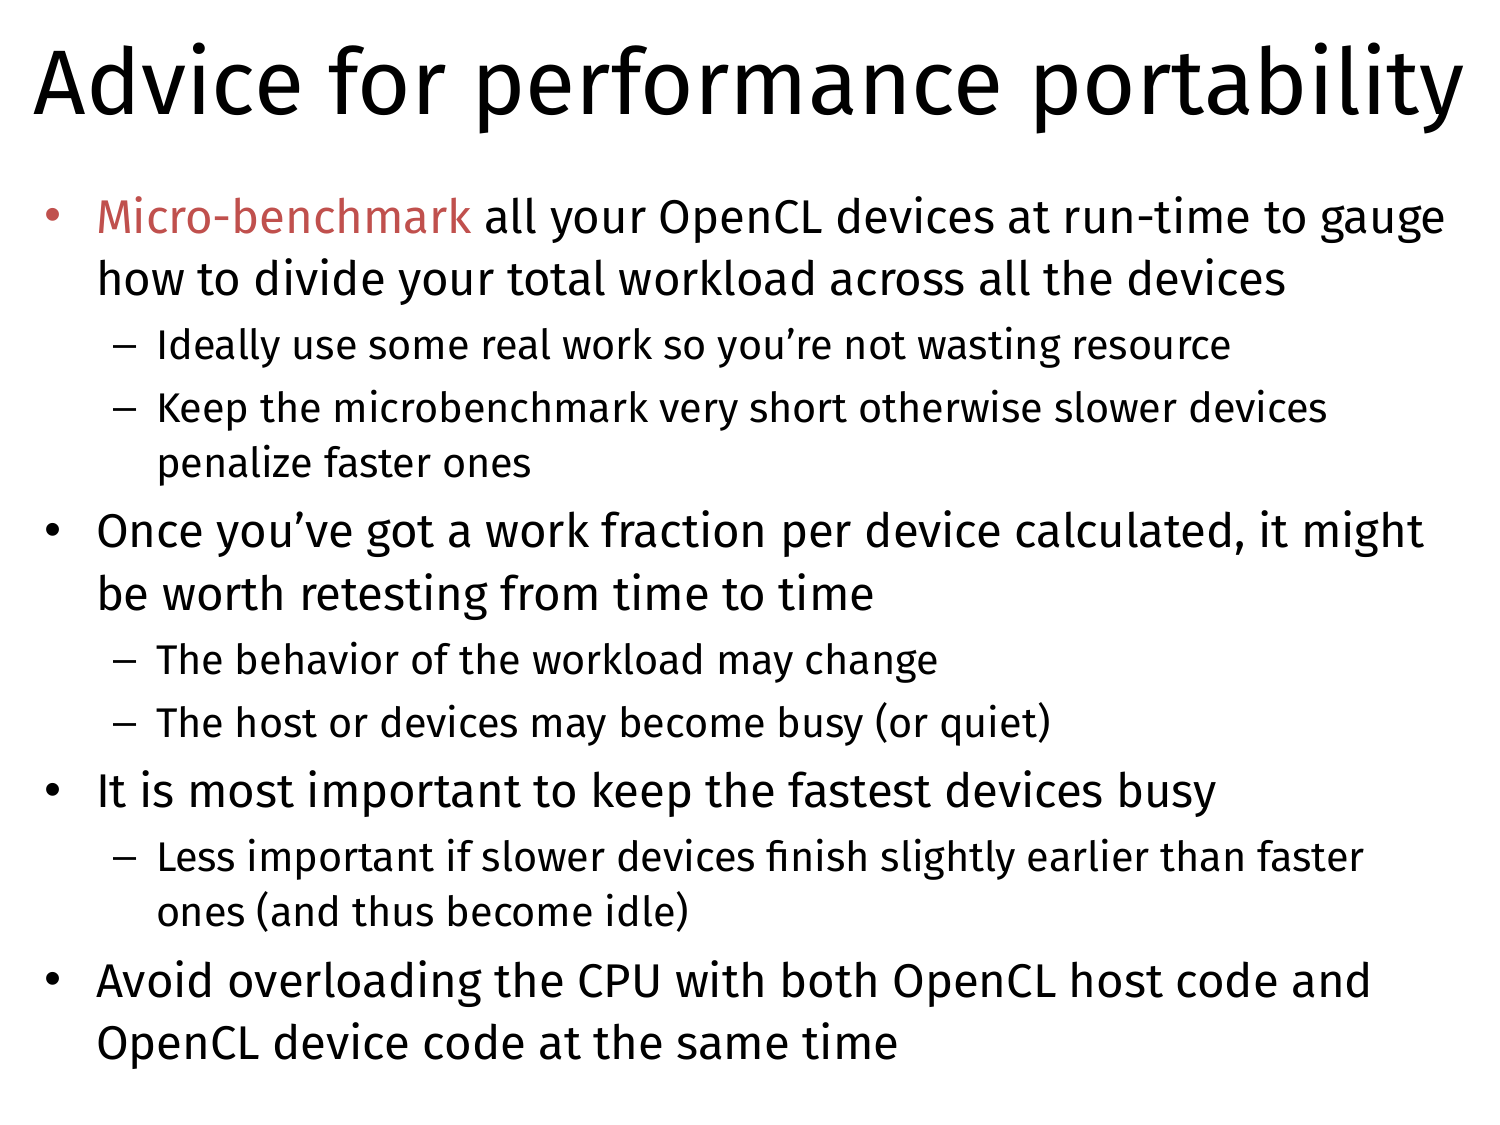

# Advice for performance portability
Micro-benchmark all your OpenCL devices at run-time to gauge how to divide your total workload across all the devices
Ideally use some real work so you’re not wasting resource
Keep the microbenchmark very short otherwise slower devices penalize faster ones
Once you’ve got a work fraction per device calculated, it might be worth retesting from time to time
The behavior of the workload may change
The host or devices may become busy (or quiet)
It is most important to keep the fastest devices busy
Less important if slower devices finish slightly earlier than faster ones (and thus become idle)
Avoid overloading the CPU with both OpenCL host code and OpenCL device code at the same time